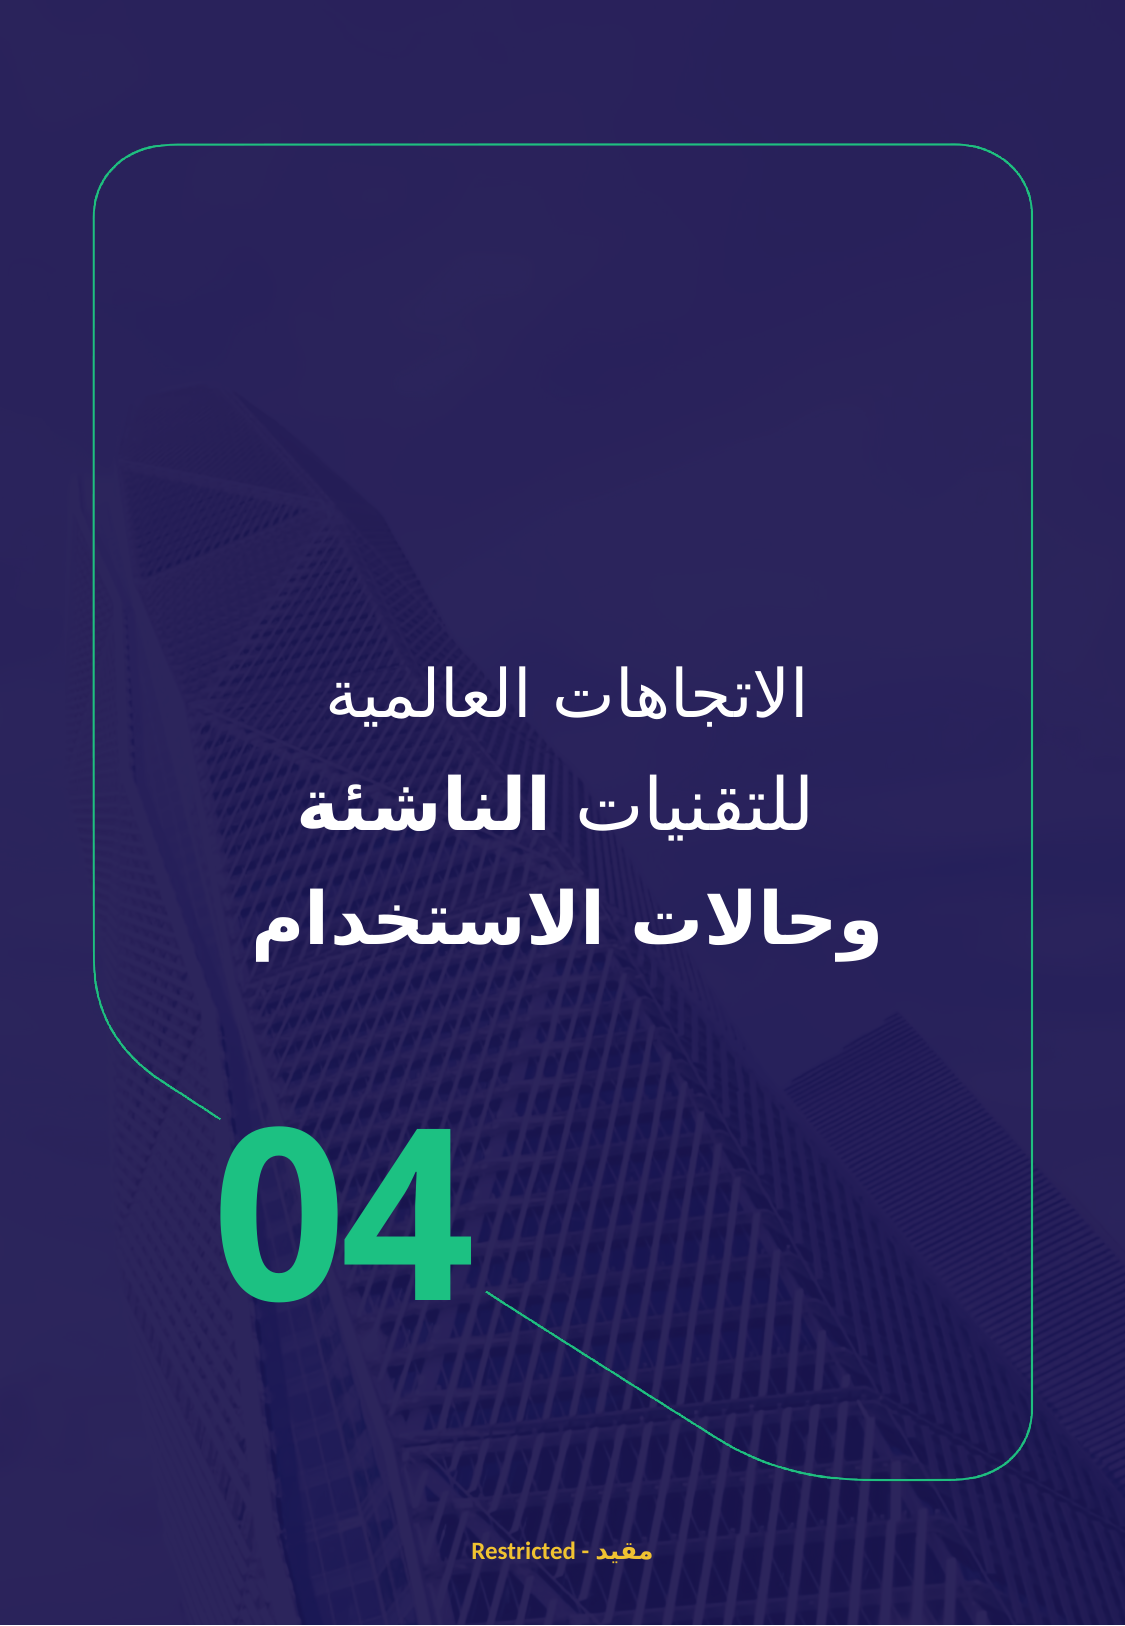

الاتجاهات العالمية
 للتقنيات الناشئة وحالات الاستخدام

04
Restricted - مقيد